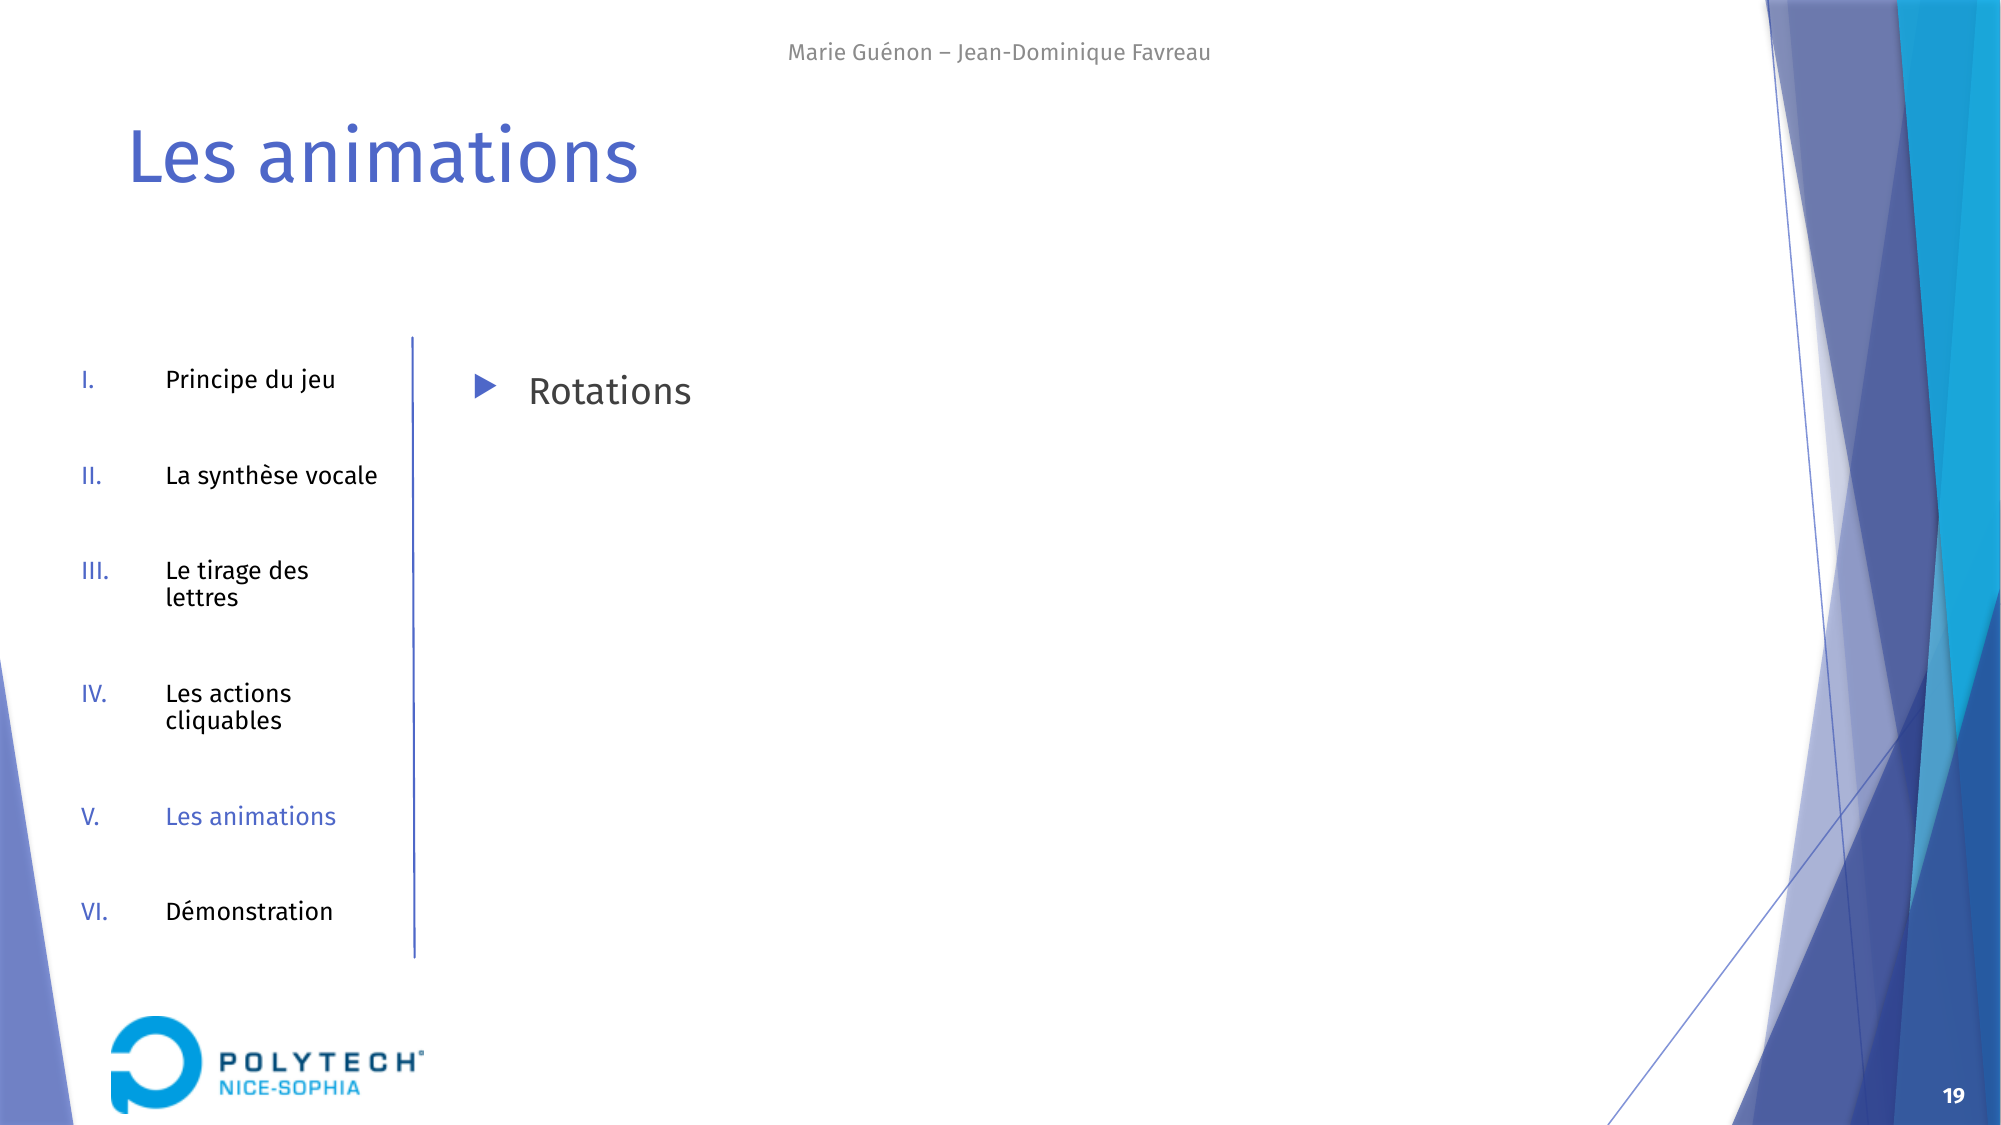

Marie Guénon – Jean-Dominique Favreau
# Les animations
Principe du jeu

La synthèse vocale

Le tirage des lettres

Les actions cliquables

Les animations

Démonstration
Rotations
19